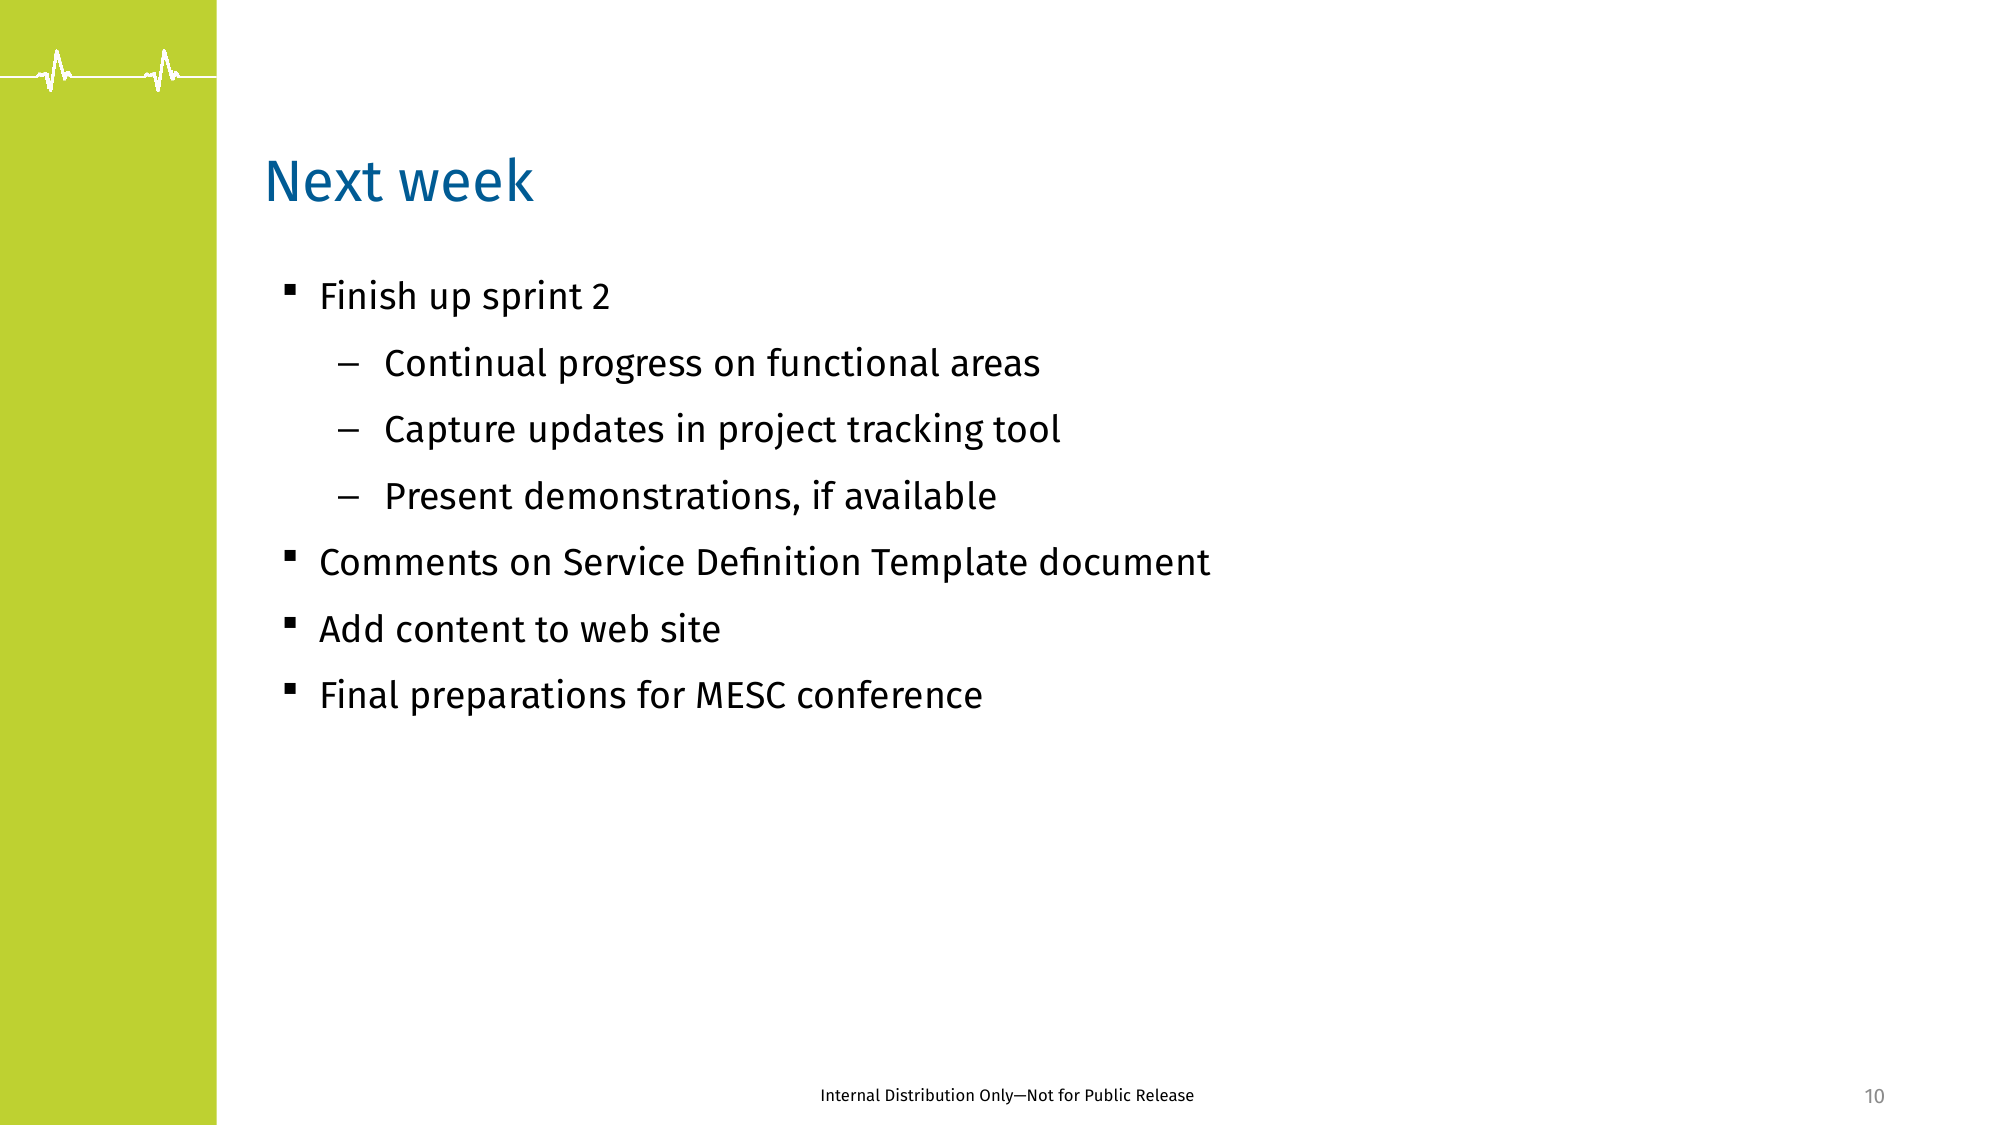

# Next week
Finish up sprint 2
Continual progress on functional areas
Capture updates in project tracking tool
Present demonstrations, if available
Comments on Service Definition Template document
Add content to web site
Final preparations for MESC conference

10